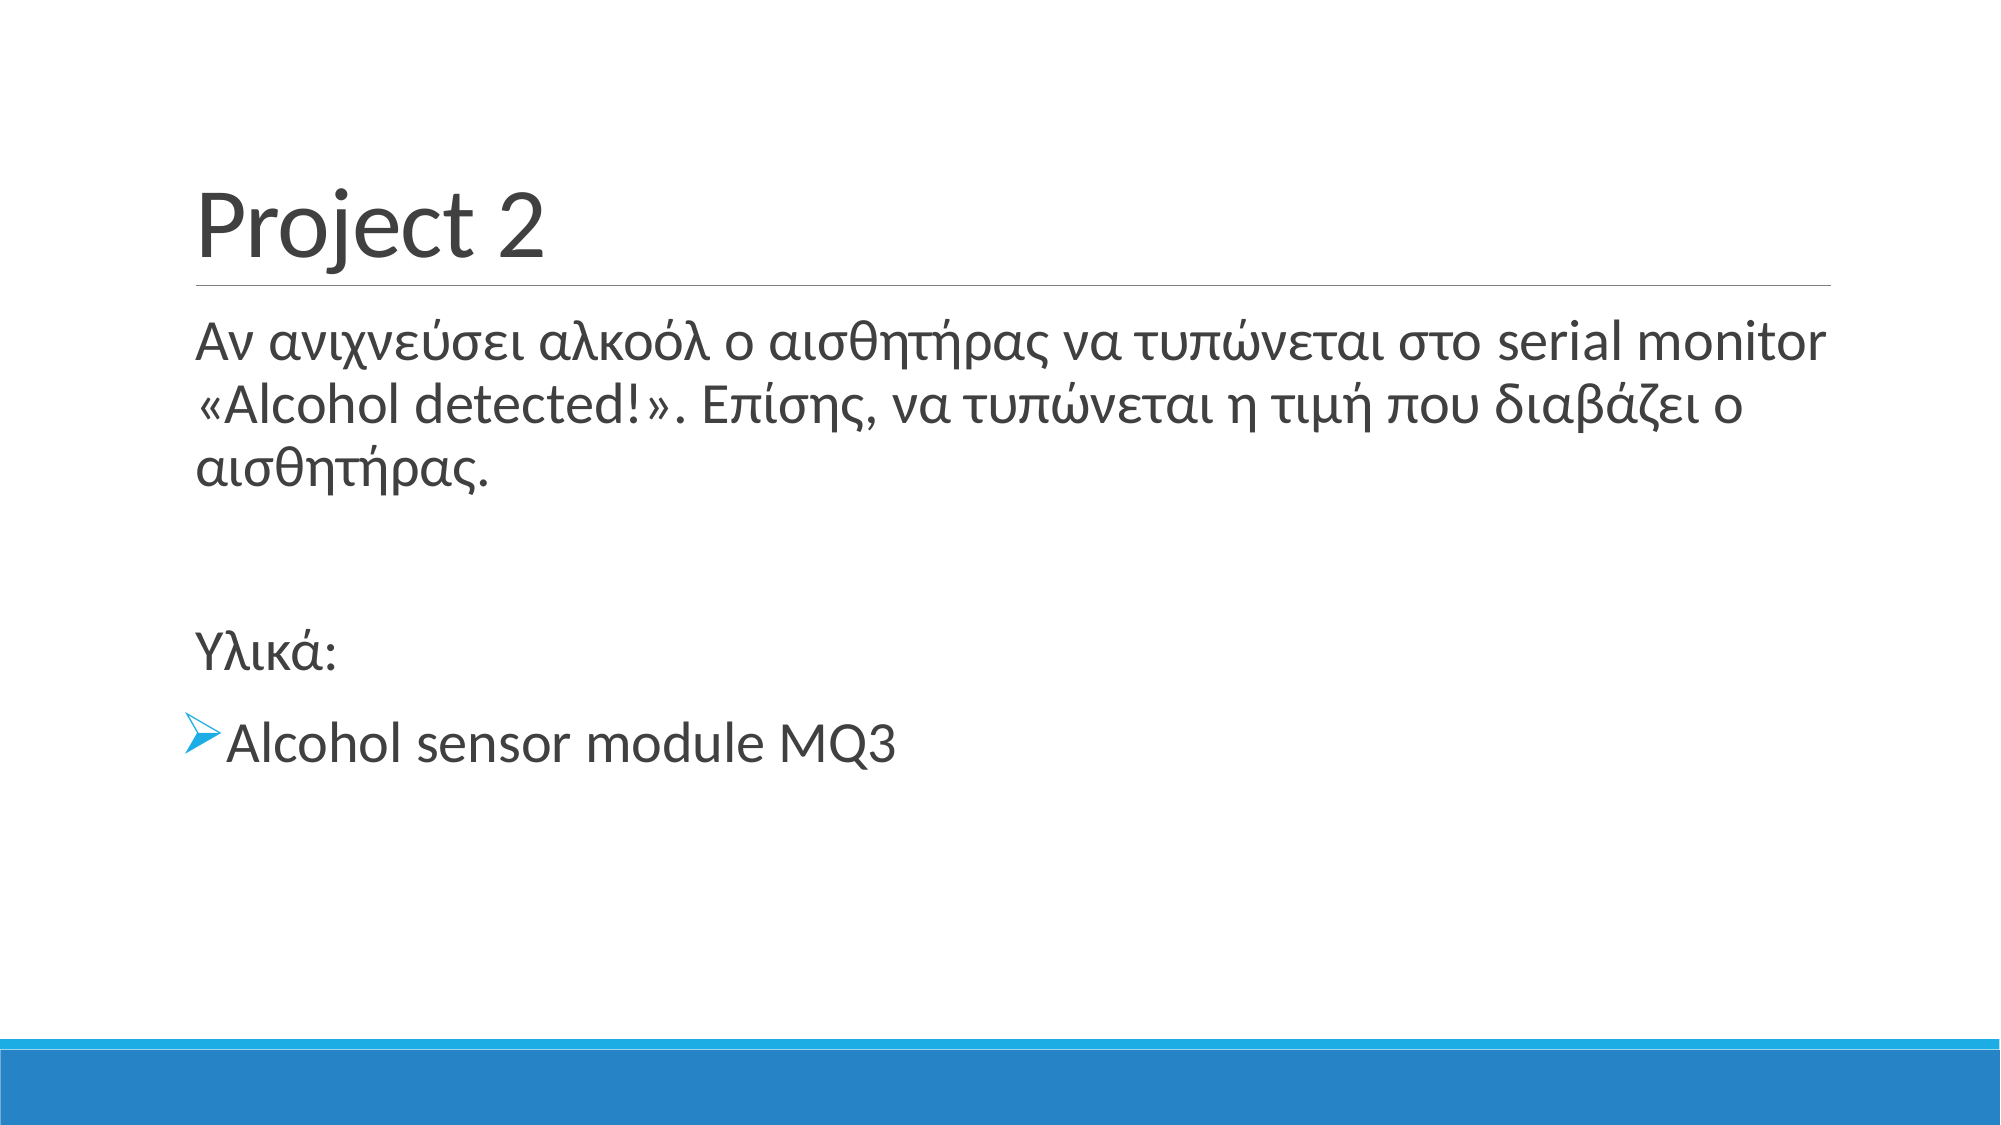

# Project 2
Αν ανιχνεύσει αλκοόλ ο αισθητήρας να τυπώνεται στο serial monitor «Alcohol detected!». Επίσης, να τυπώνεται η τιμή που διαβάζει ο αισθητήρας.

Υλικά:
Alcohol sensor module MQ3